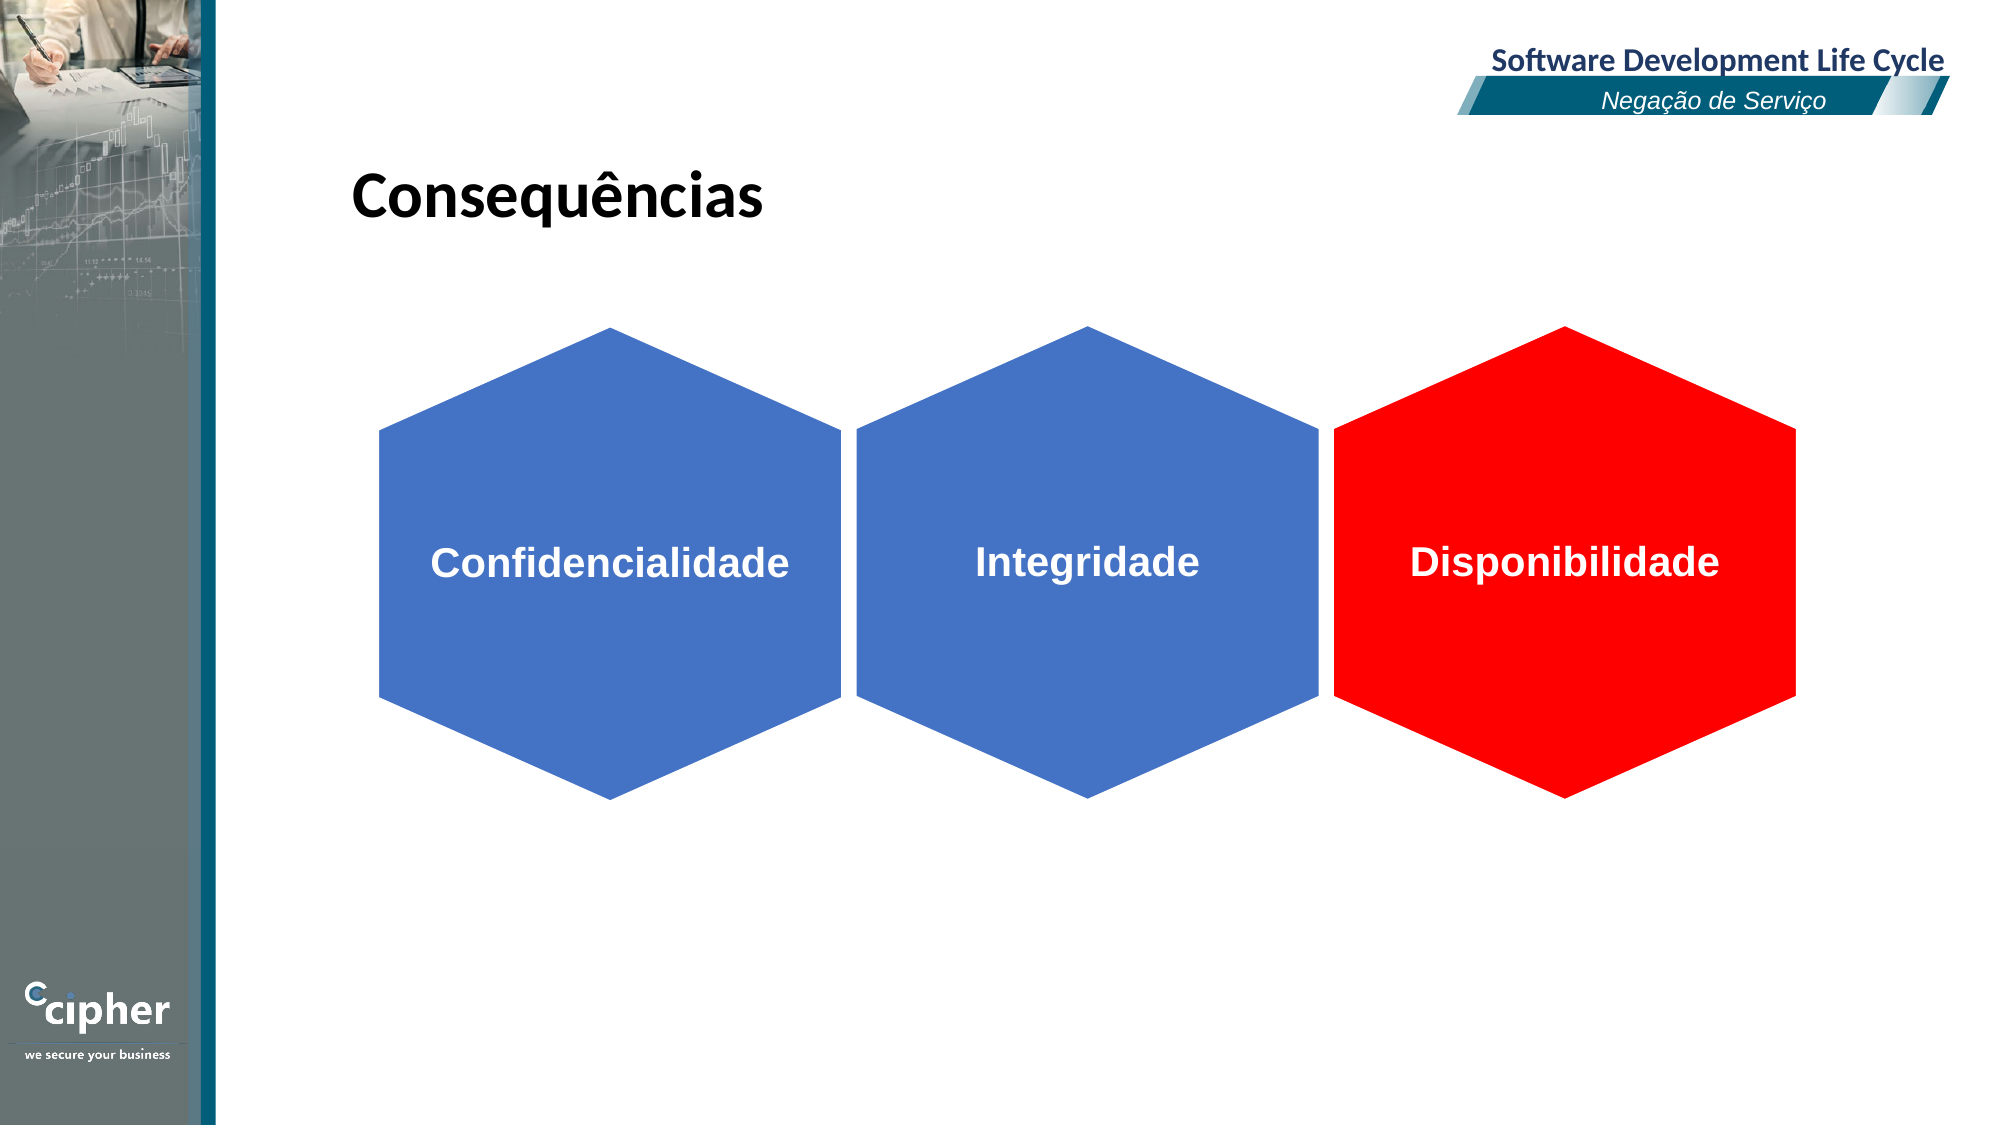

Software Development Life Cycle
Negação de Serviço

Consequências
Integridade
Disponibilidade
Confidencialidade